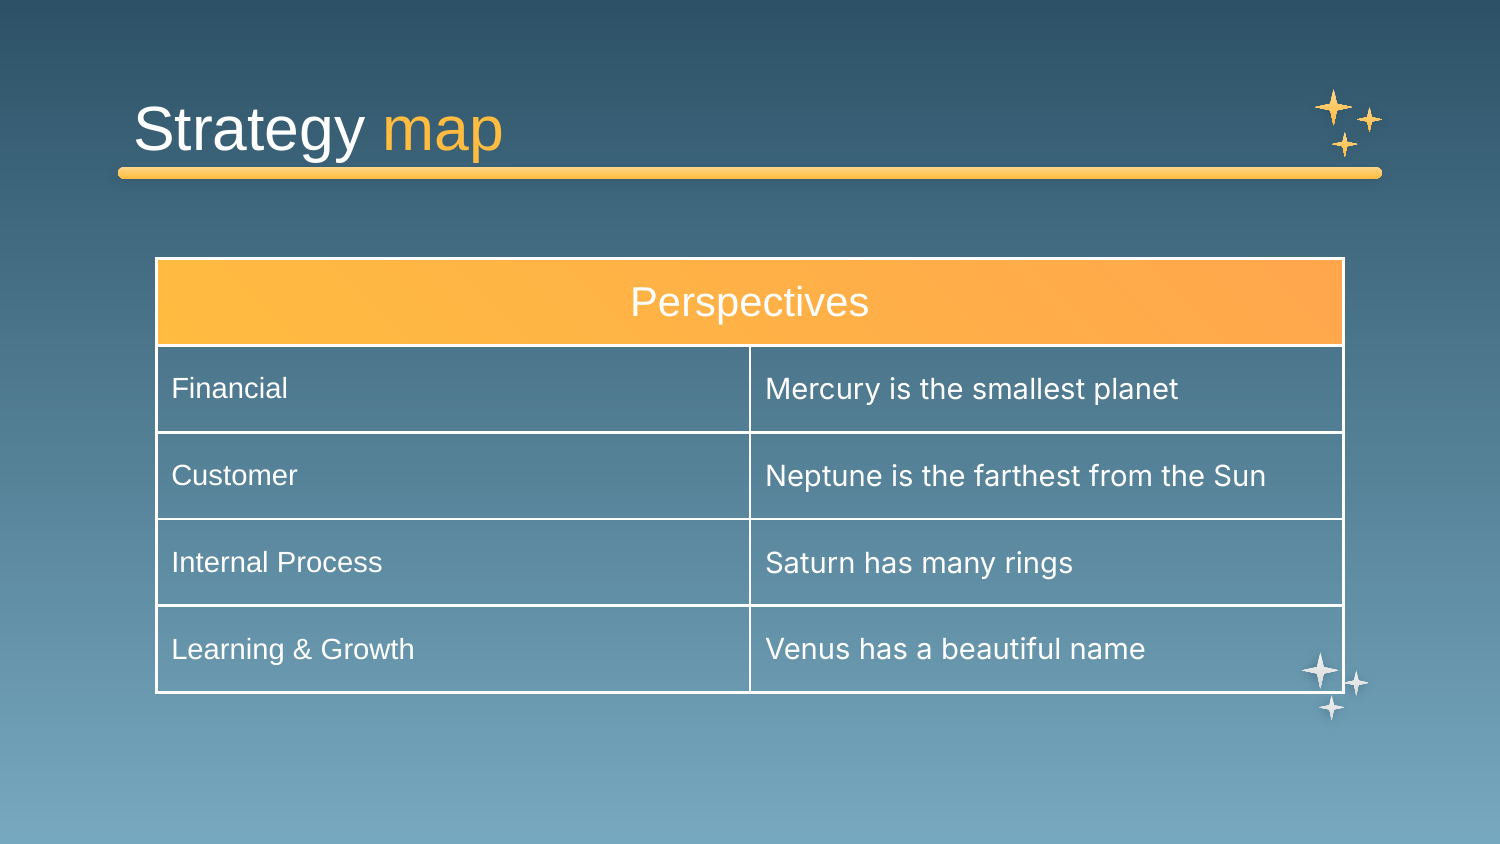

# Strategy map
| Perspectives |  |
| --- | --- |
| Financial | Mercury is the smallest planet |
| Customer | Neptune is the farthest from the Sun |
| Internal Process | Saturn has many rings |
| Learning & Growth | Venus has a beautiful name |